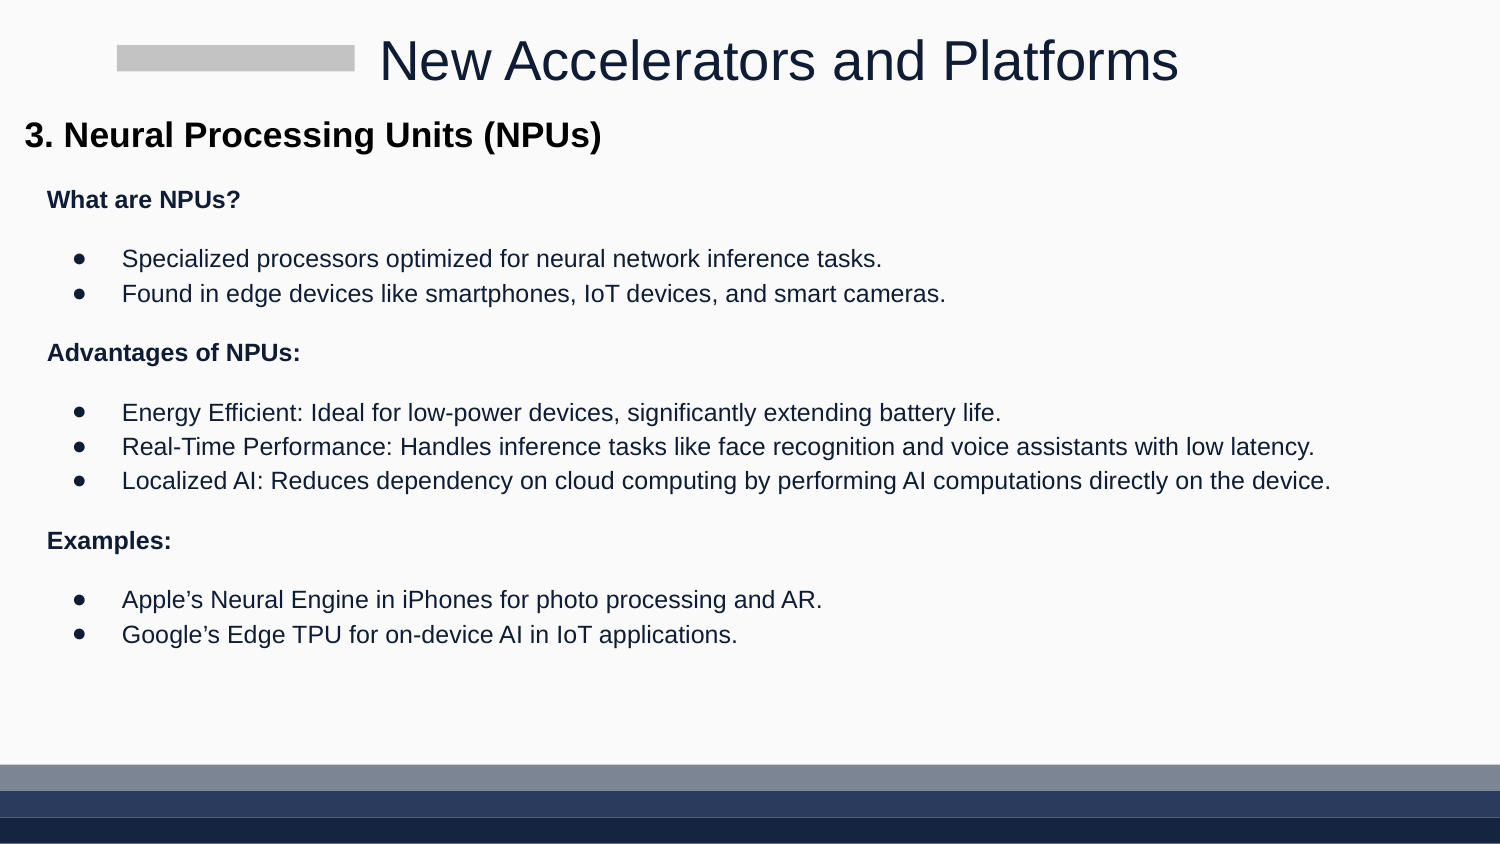

# New Accelerators and Platforms
3. Neural Processing Units (NPUs)
What are NPUs?
Specialized processors optimized for neural network inference tasks.
Found in edge devices like smartphones, IoT devices, and smart cameras.
Advantages of NPUs:
Energy Efficient: Ideal for low-power devices, significantly extending battery life.
Real-Time Performance: Handles inference tasks like face recognition and voice assistants with low latency.
Localized AI: Reduces dependency on cloud computing by performing AI computations directly on the device.
Examples:
Apple’s Neural Engine in iPhones for photo processing and AR.
Google’s Edge TPU for on-device AI in IoT applications.